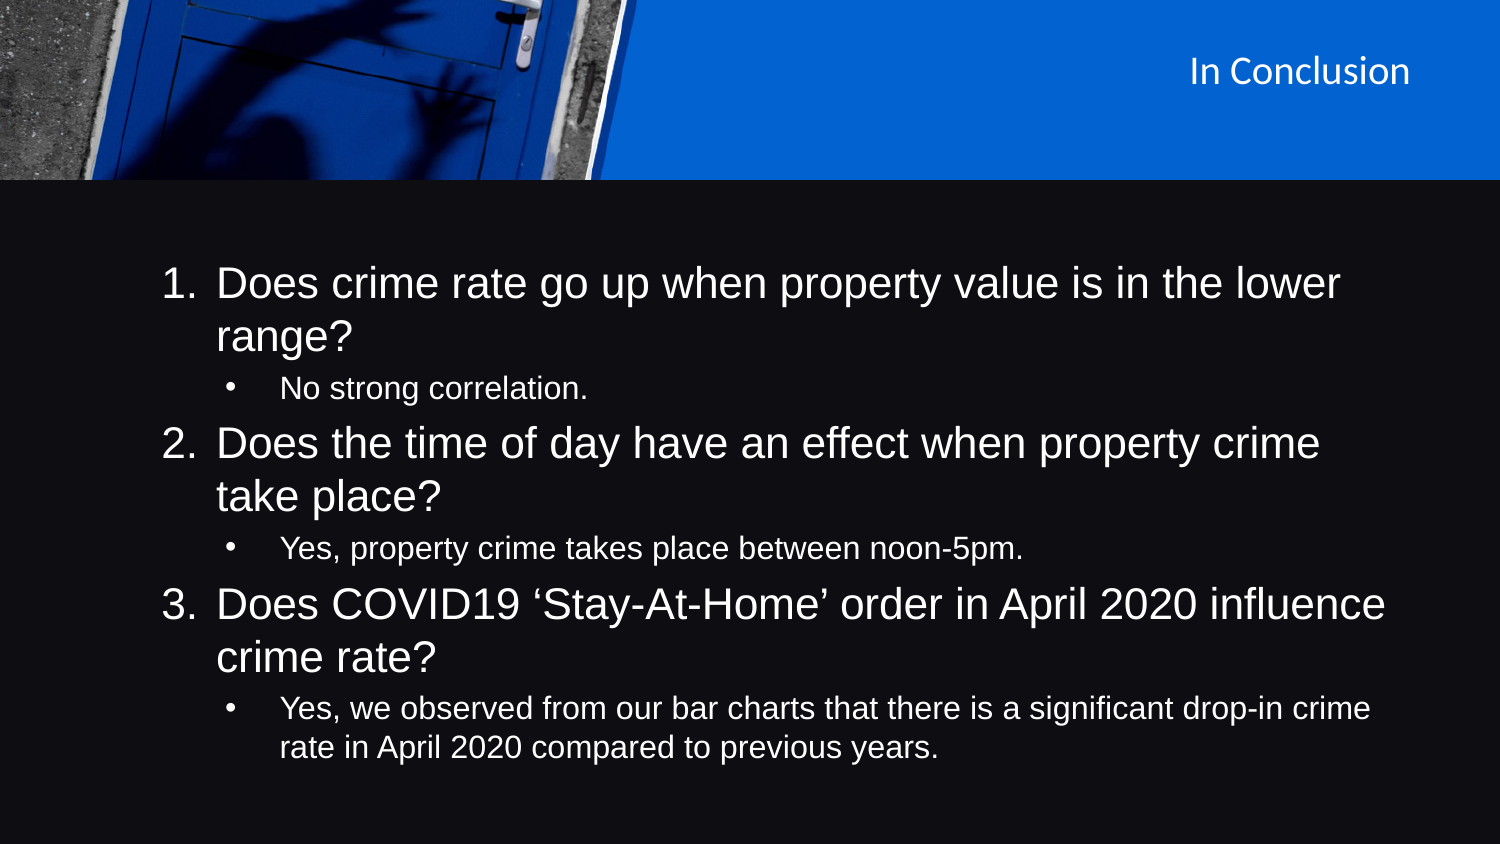

# In Conclusion
Does crime rate go up when property value is in the lower range?
No strong correlation.
Does the time of day have an effect when property crime take place?
Yes, property crime takes place between noon-5pm.
Does COVID19 ‘Stay-At-Home’ order in April 2020 influence crime rate?
Yes, we observed from our bar charts that there is a significant drop-in crime rate in April 2020 compared to previous years.